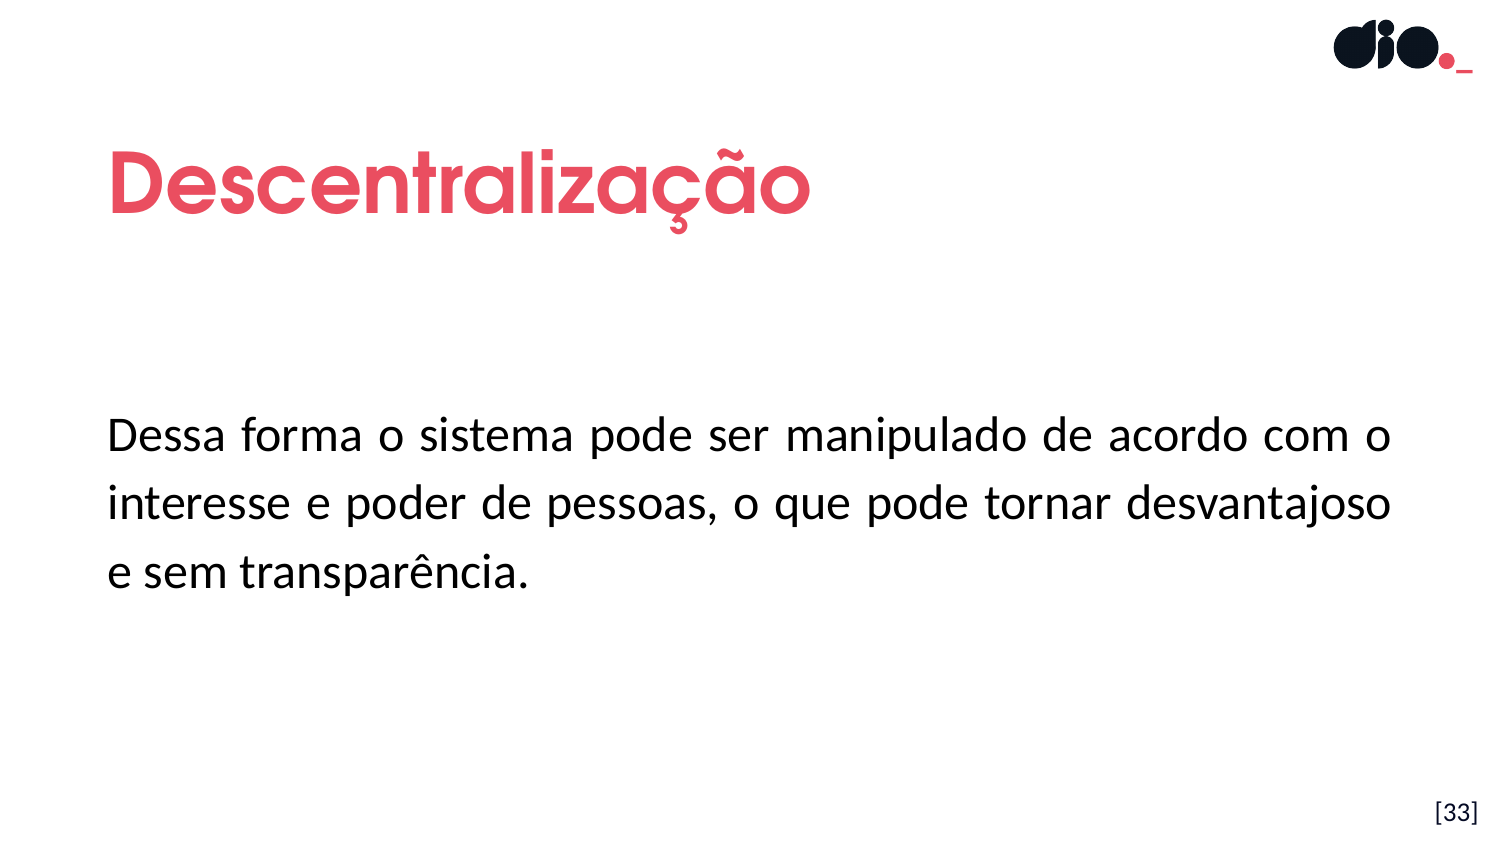

Descentralização
Dessa forma o sistema pode ser manipulado de acordo com o interesse e poder de pessoas, o que pode tornar desvantajoso e sem transparência.
[33]